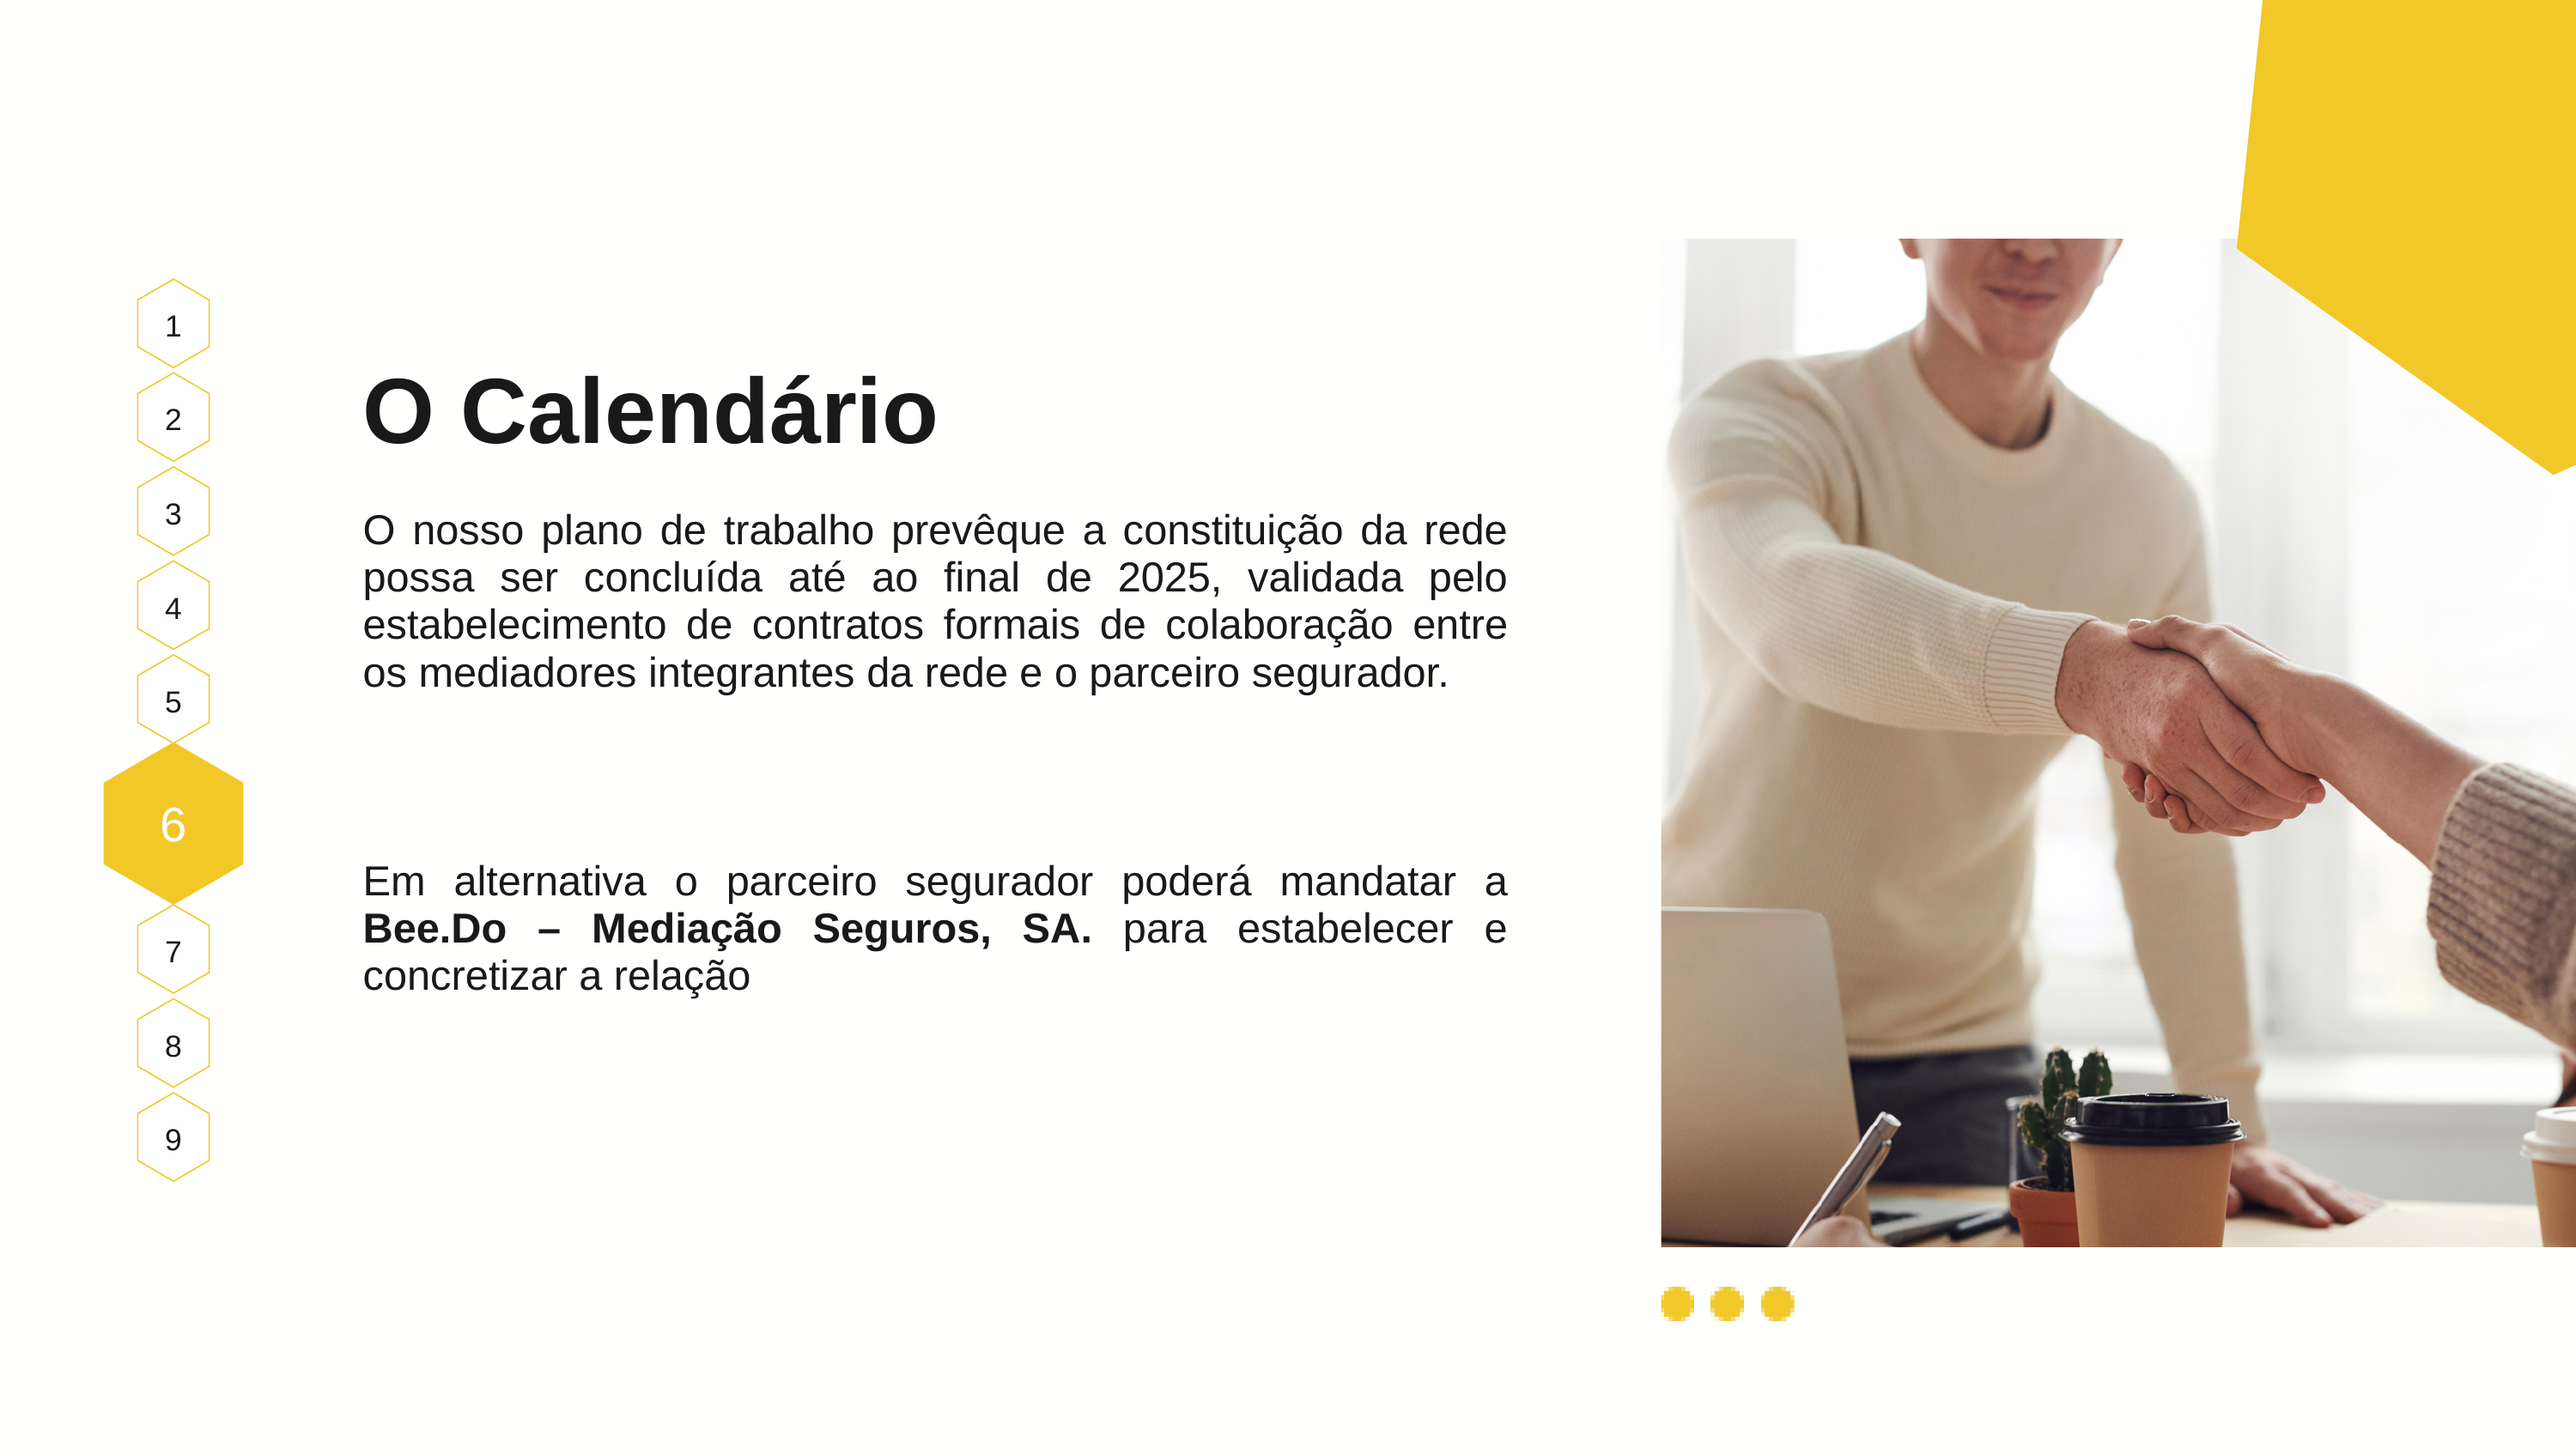

1
O Calendário

2

3
O nosso plano de trabalho prevêque a constituição da rede possa ser concluída até ao final de 2025, validada pelo estabelecimento de contratos formais de colaboração entre os mediadores integrantes da rede e o parceiro segurador.

4

5

6
Em alternativa o parceiro segurador poderá mandatar a Bee.Do – Mediação Seguros, SA. para estabelecer e concretizar a relação

7

8

9